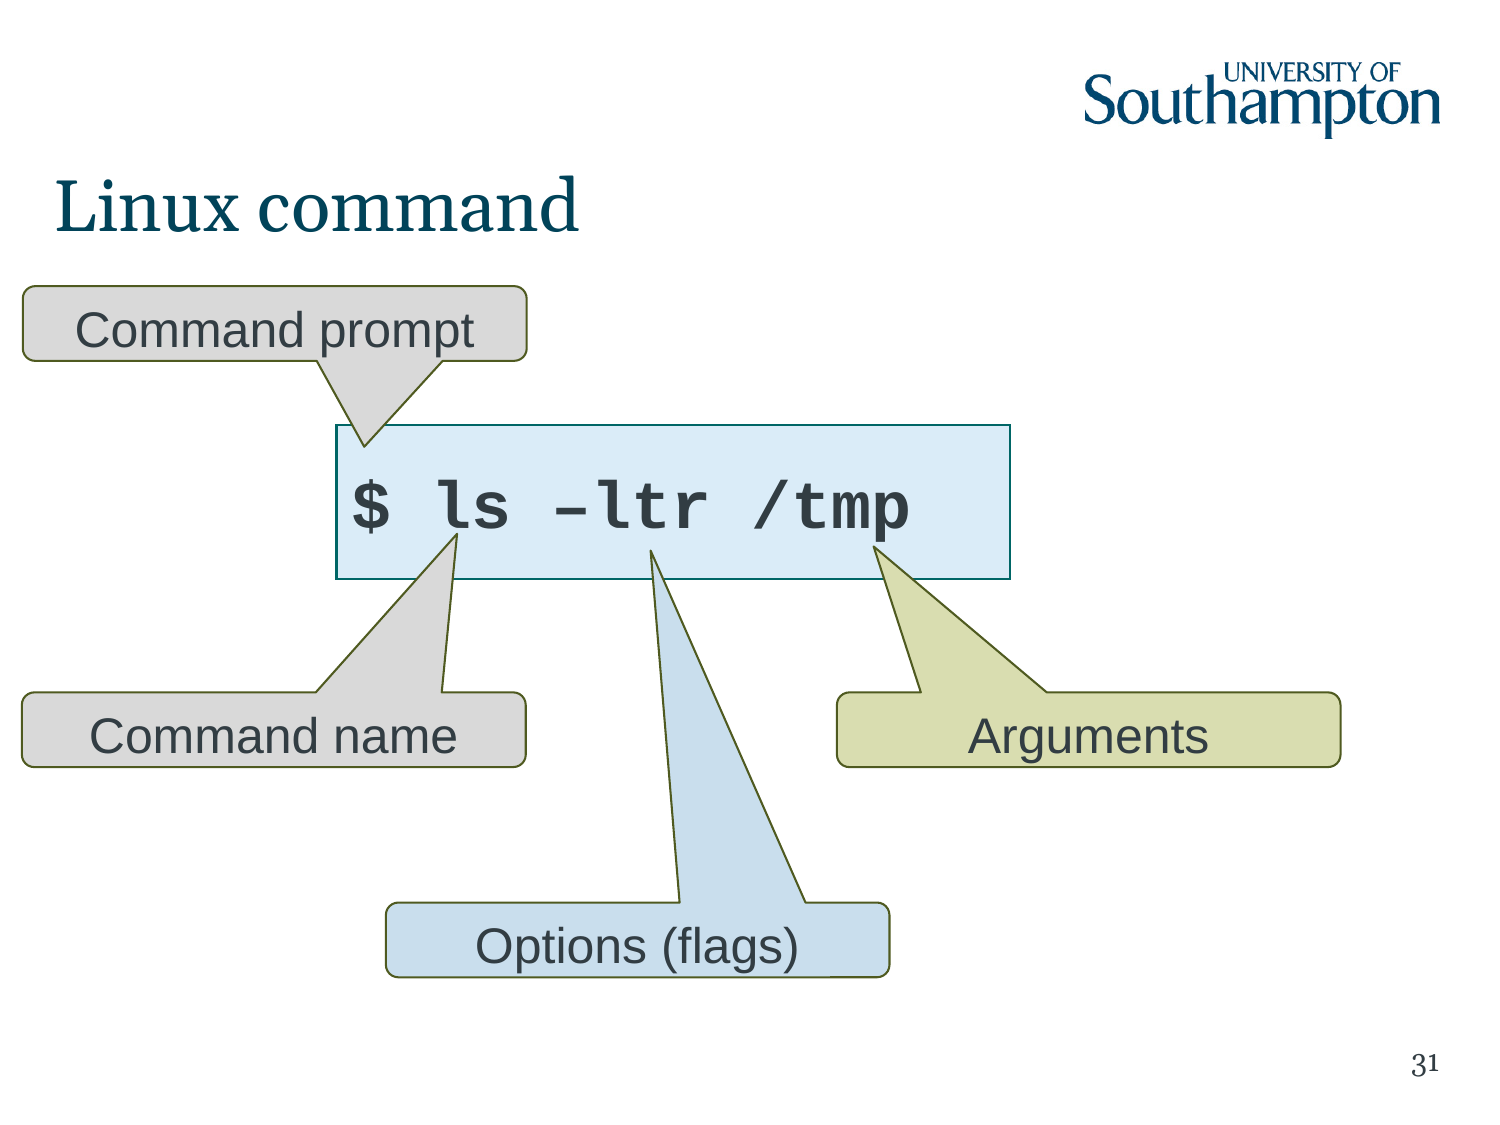

# Linux command
Command prompt
$ ls –ltr /tmp
Command name
Arguments
Options (flags)
31